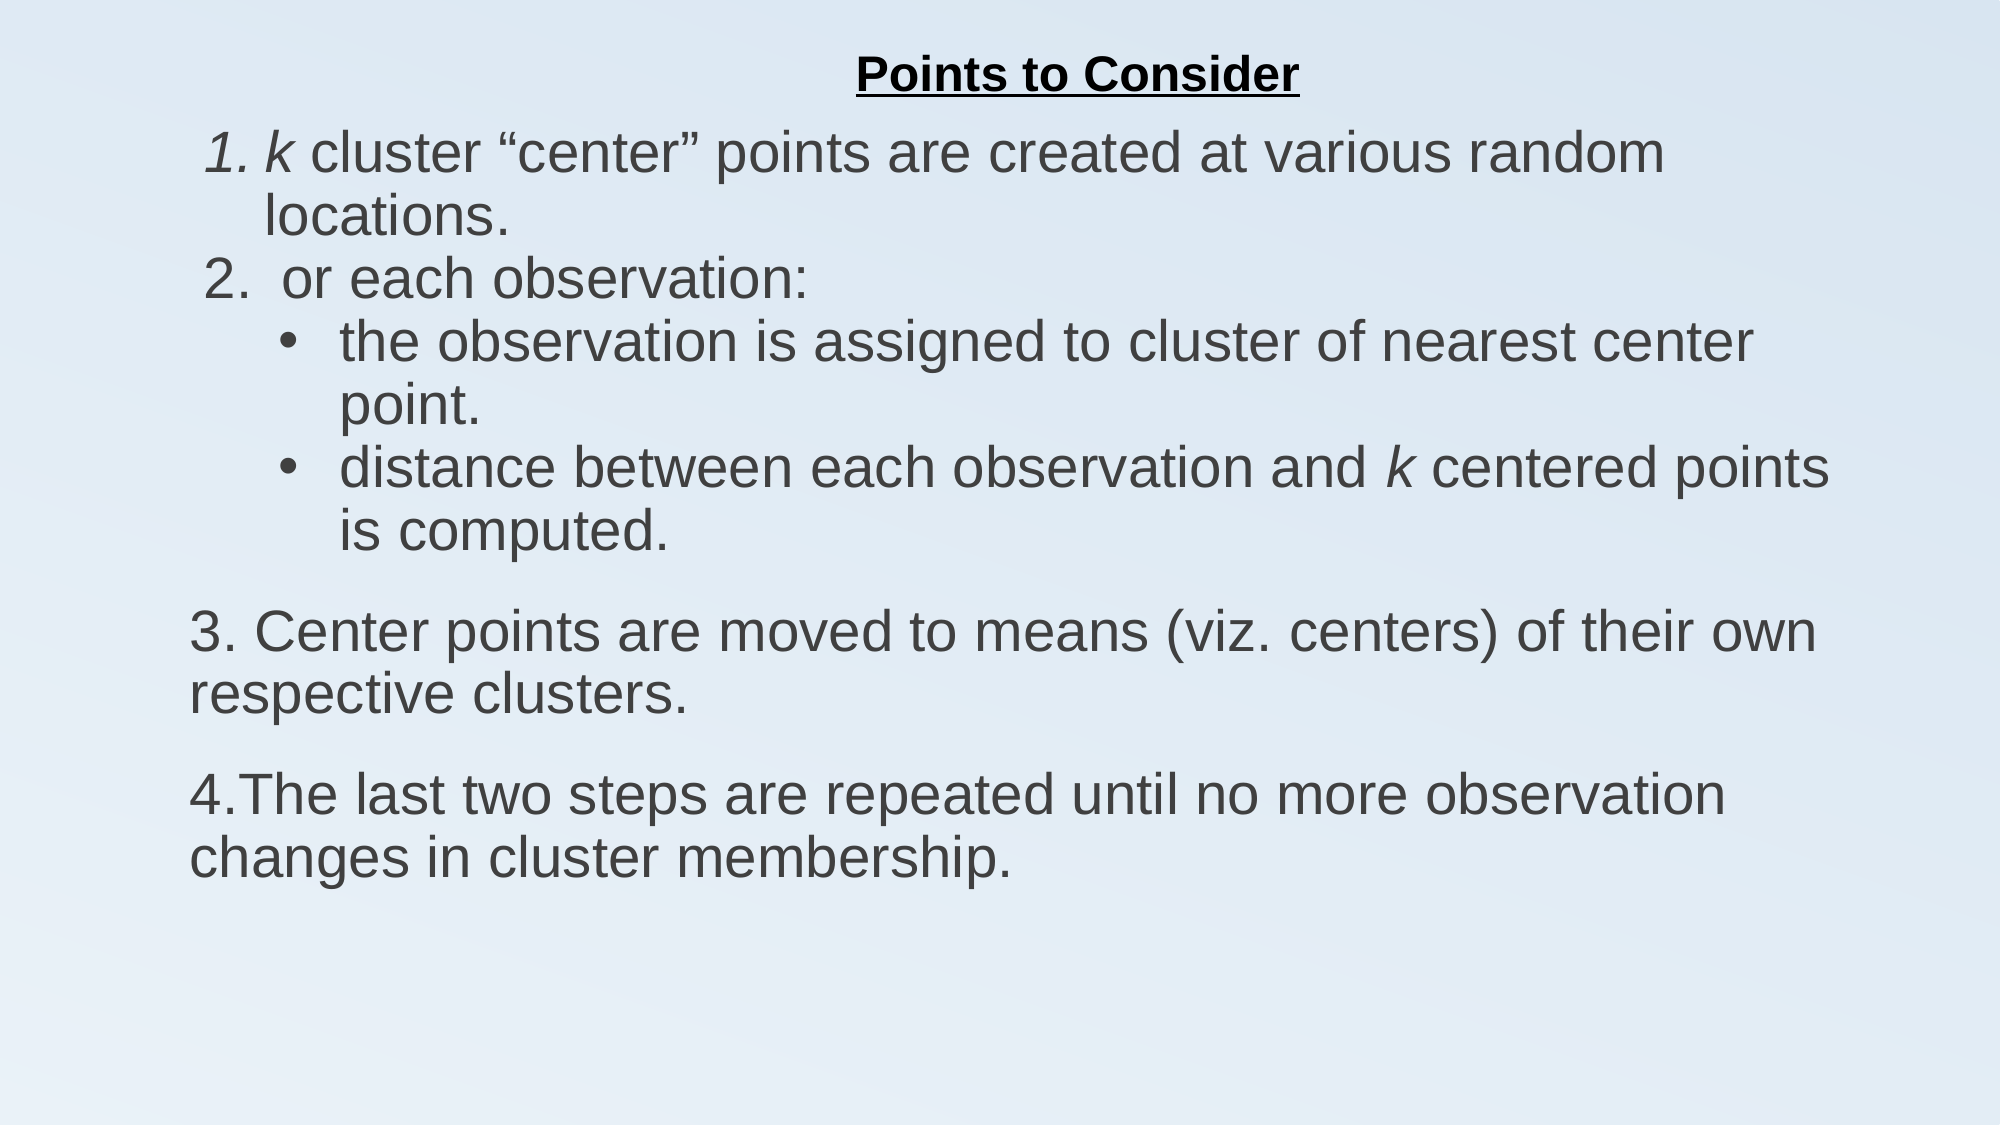

Points to Consider
k cluster “center” points are created at various random locations.
 or each observation:
the observation is assigned to cluster of nearest center point.
distance between each observation and k centered points is computed.
3. Center points are moved to means (viz. centers) of their own respective clusters.
4.The last two steps are repeated until no more observation changes in cluster membership.